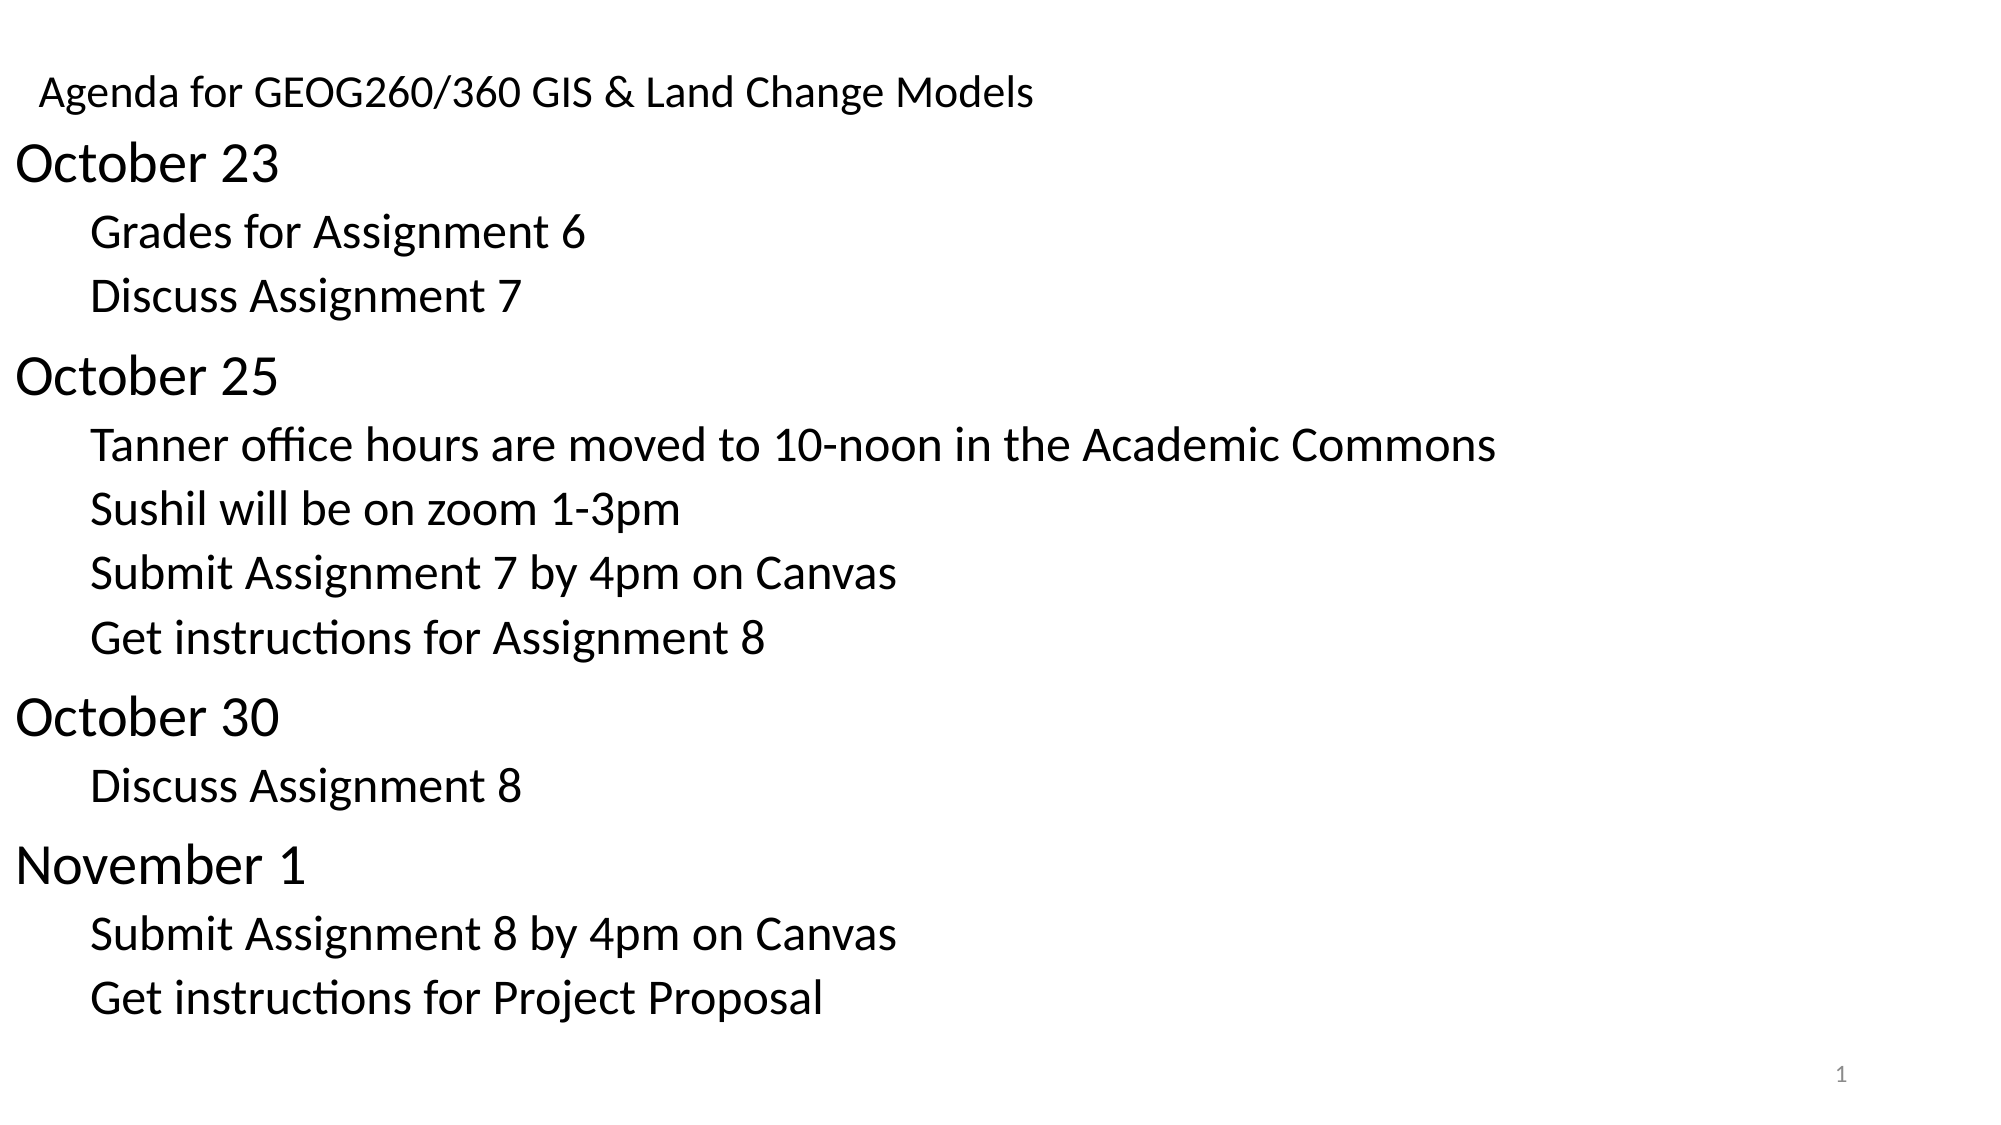

# Agenda for GEOG260/360 GIS & Land Change Models
October 23
Grades for Assignment 6
Discuss Assignment 7
October 25
Tanner office hours are moved to 10-noon in the Academic Commons
Sushil will be on zoom 1-3pm
Submit Assignment 7 by 4pm on Canvas
Get instructions for Assignment 8
October 30
Discuss Assignment 8
November 1
Submit Assignment 8 by 4pm on Canvas
Get instructions for Project Proposal
1